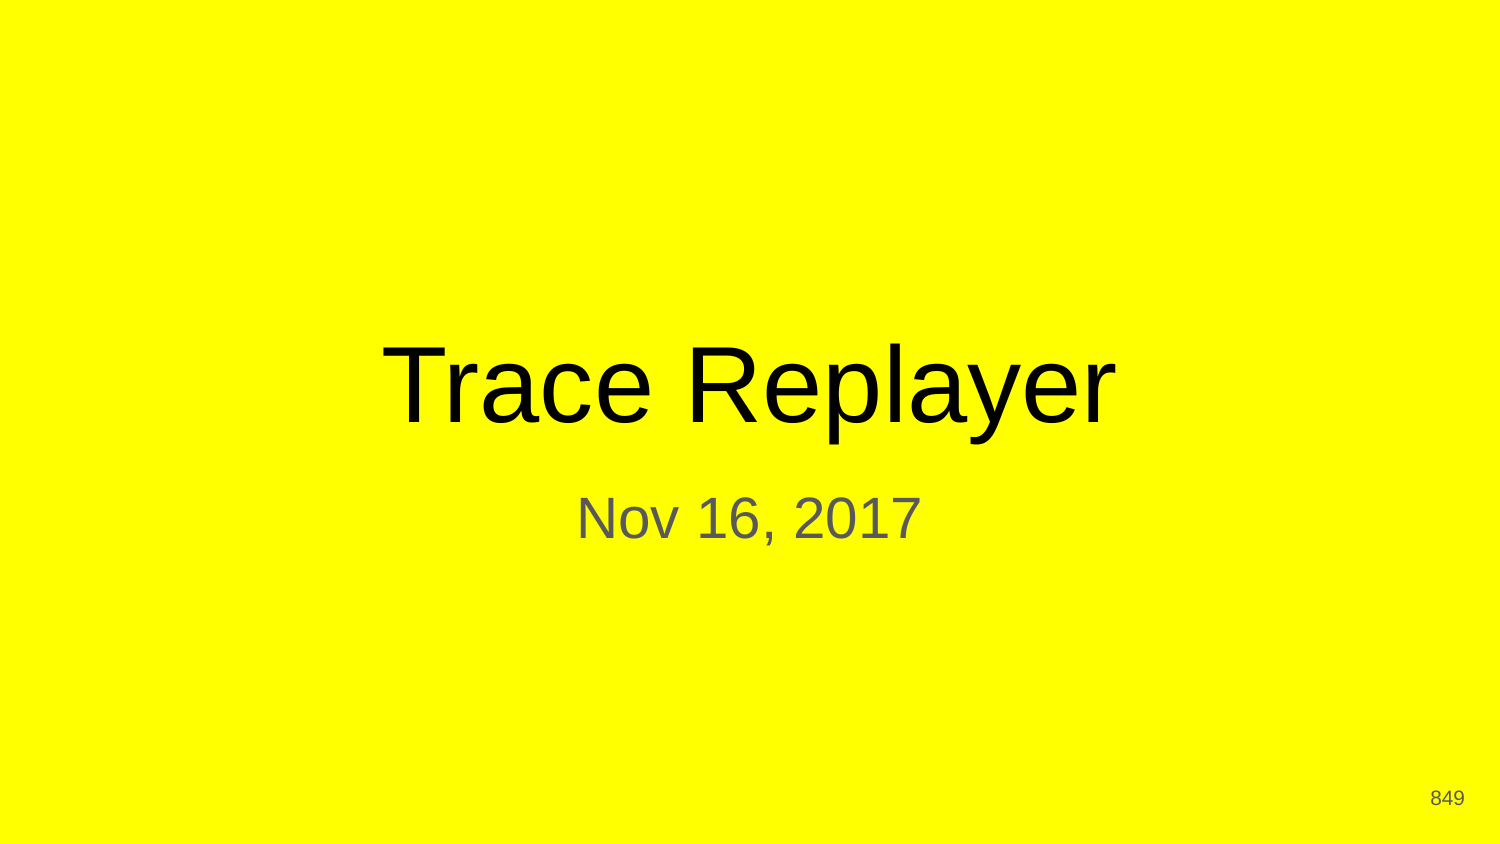

# Trace Replayer
Nov 16, 2017
849